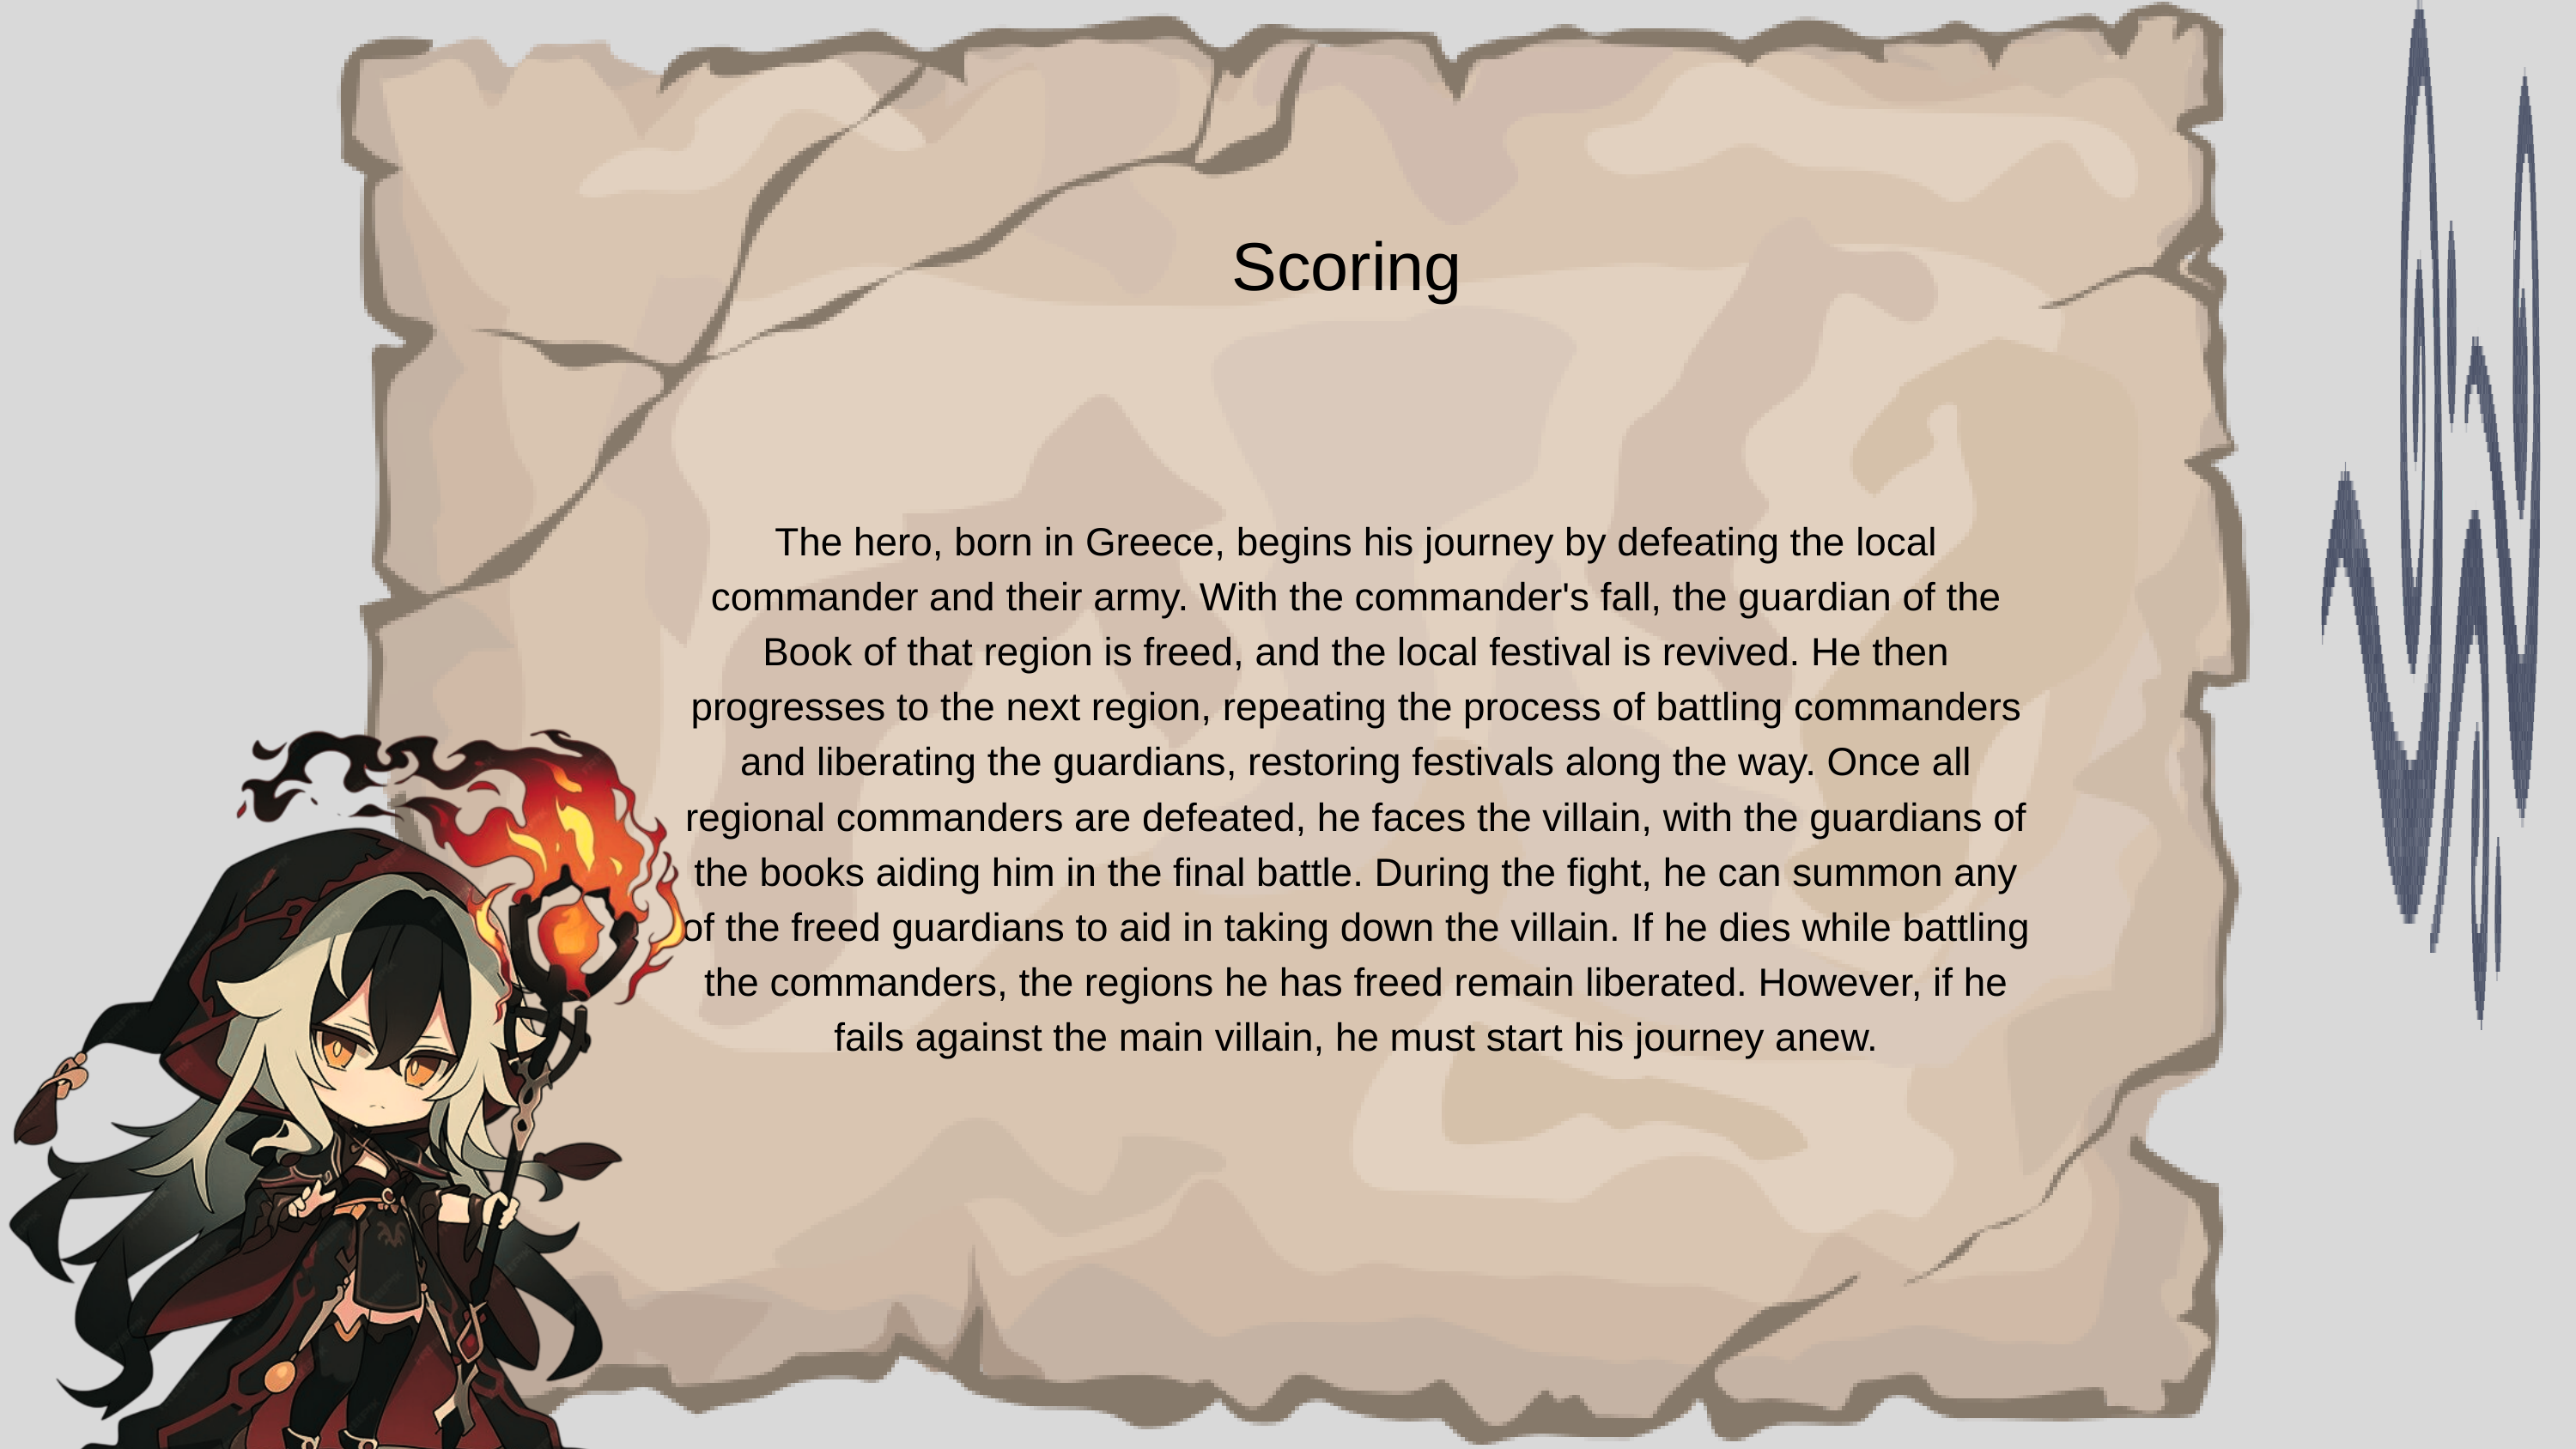

Scoring

The hero, born in Greece, begins his journey by defeating the local commander and their army. With the commander's fall, the guardian of the Book of that region is freed, and the local festival is revived. He then progresses to the next region, repeating the process of battling commanders and liberating the guardians, restoring festivals along the way. Once all regional commanders are defeated, he faces the villain, with the guardians of the books aiding him in the final battle. During the fight, he can summon any of the freed guardians to aid in taking down the villain. If he dies while battling the commanders, the regions he has freed remain liberated. However, if he fails against the main villain, he must start his journey anew.